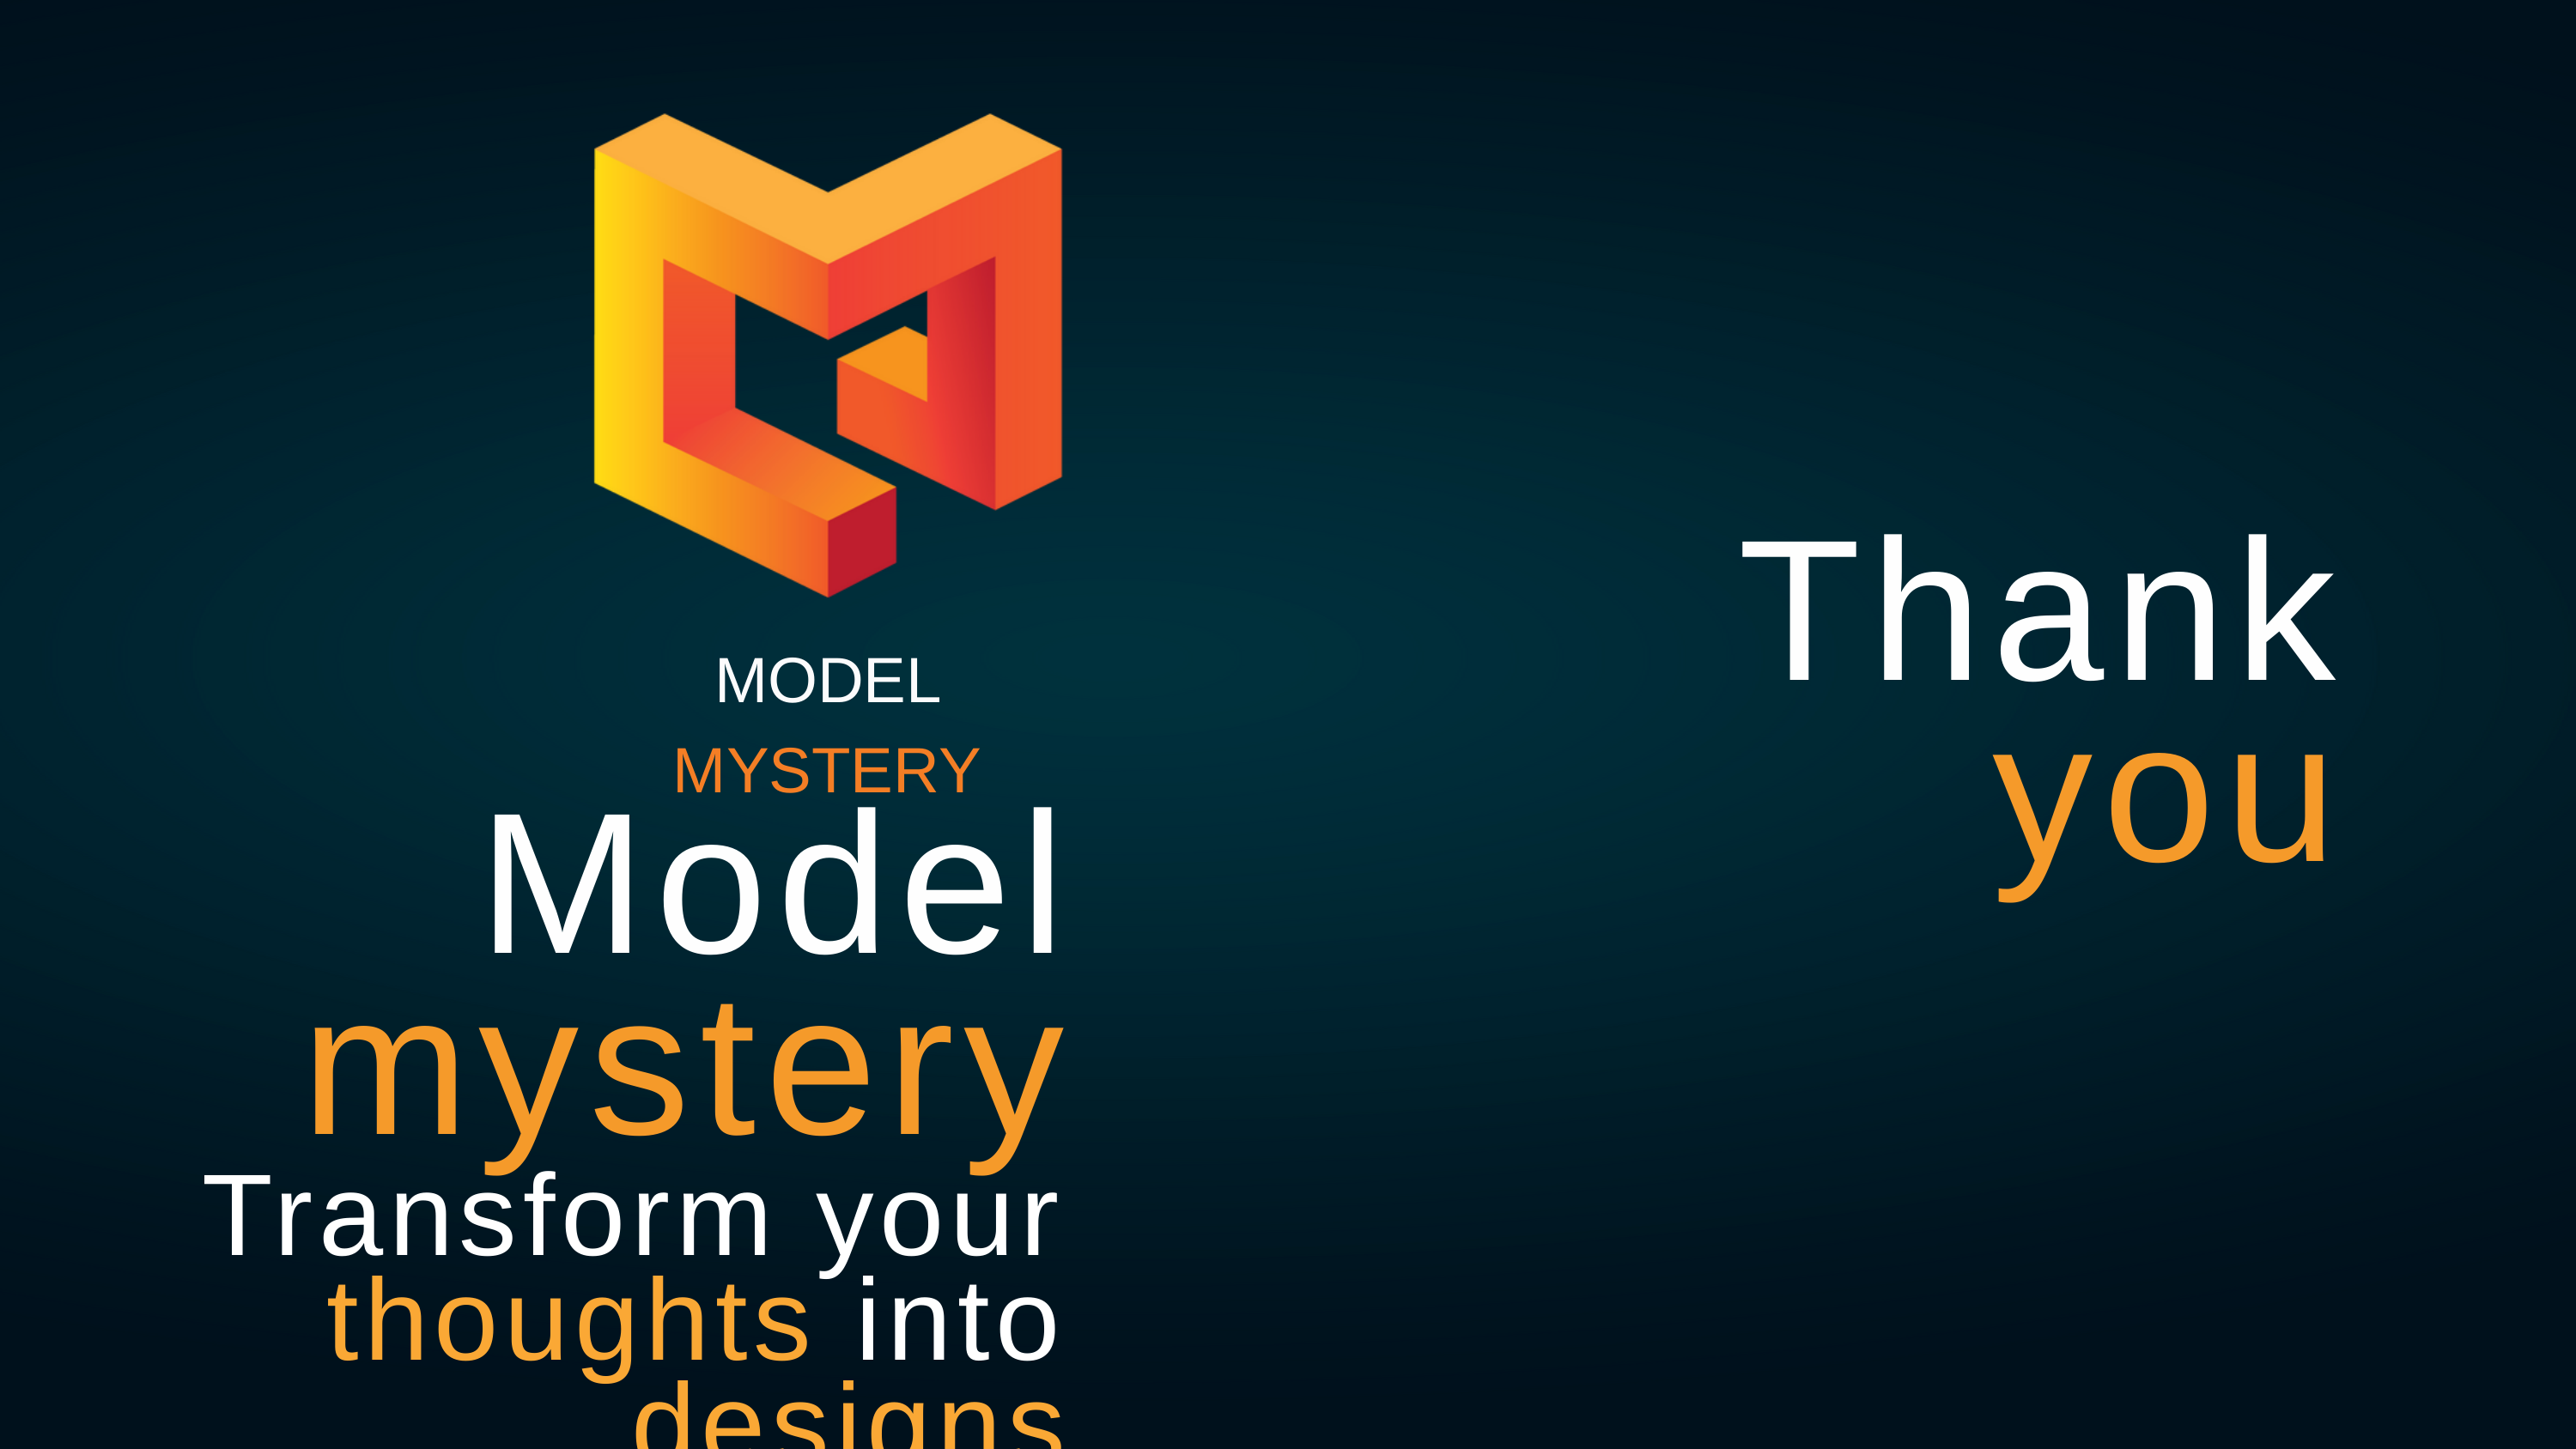

MODEL MYSTERY
Thank
you
Model
mystery
Transform your thoughts into designs